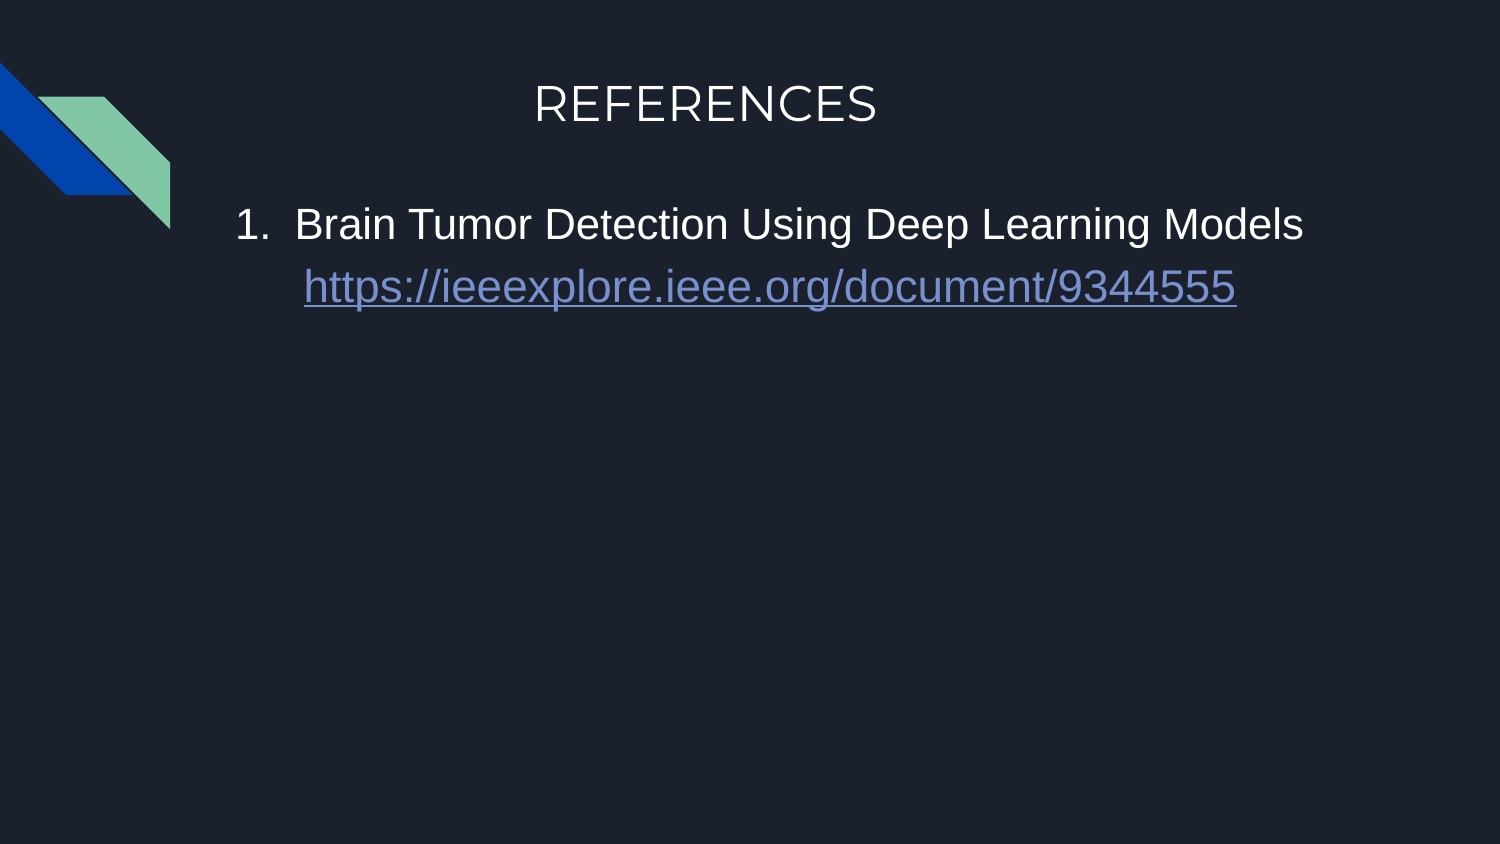

# REFERENCES
Brain Tumor Detection Using Deep Learning Models
            https://ieeexplore.ieee.org/document/9344555